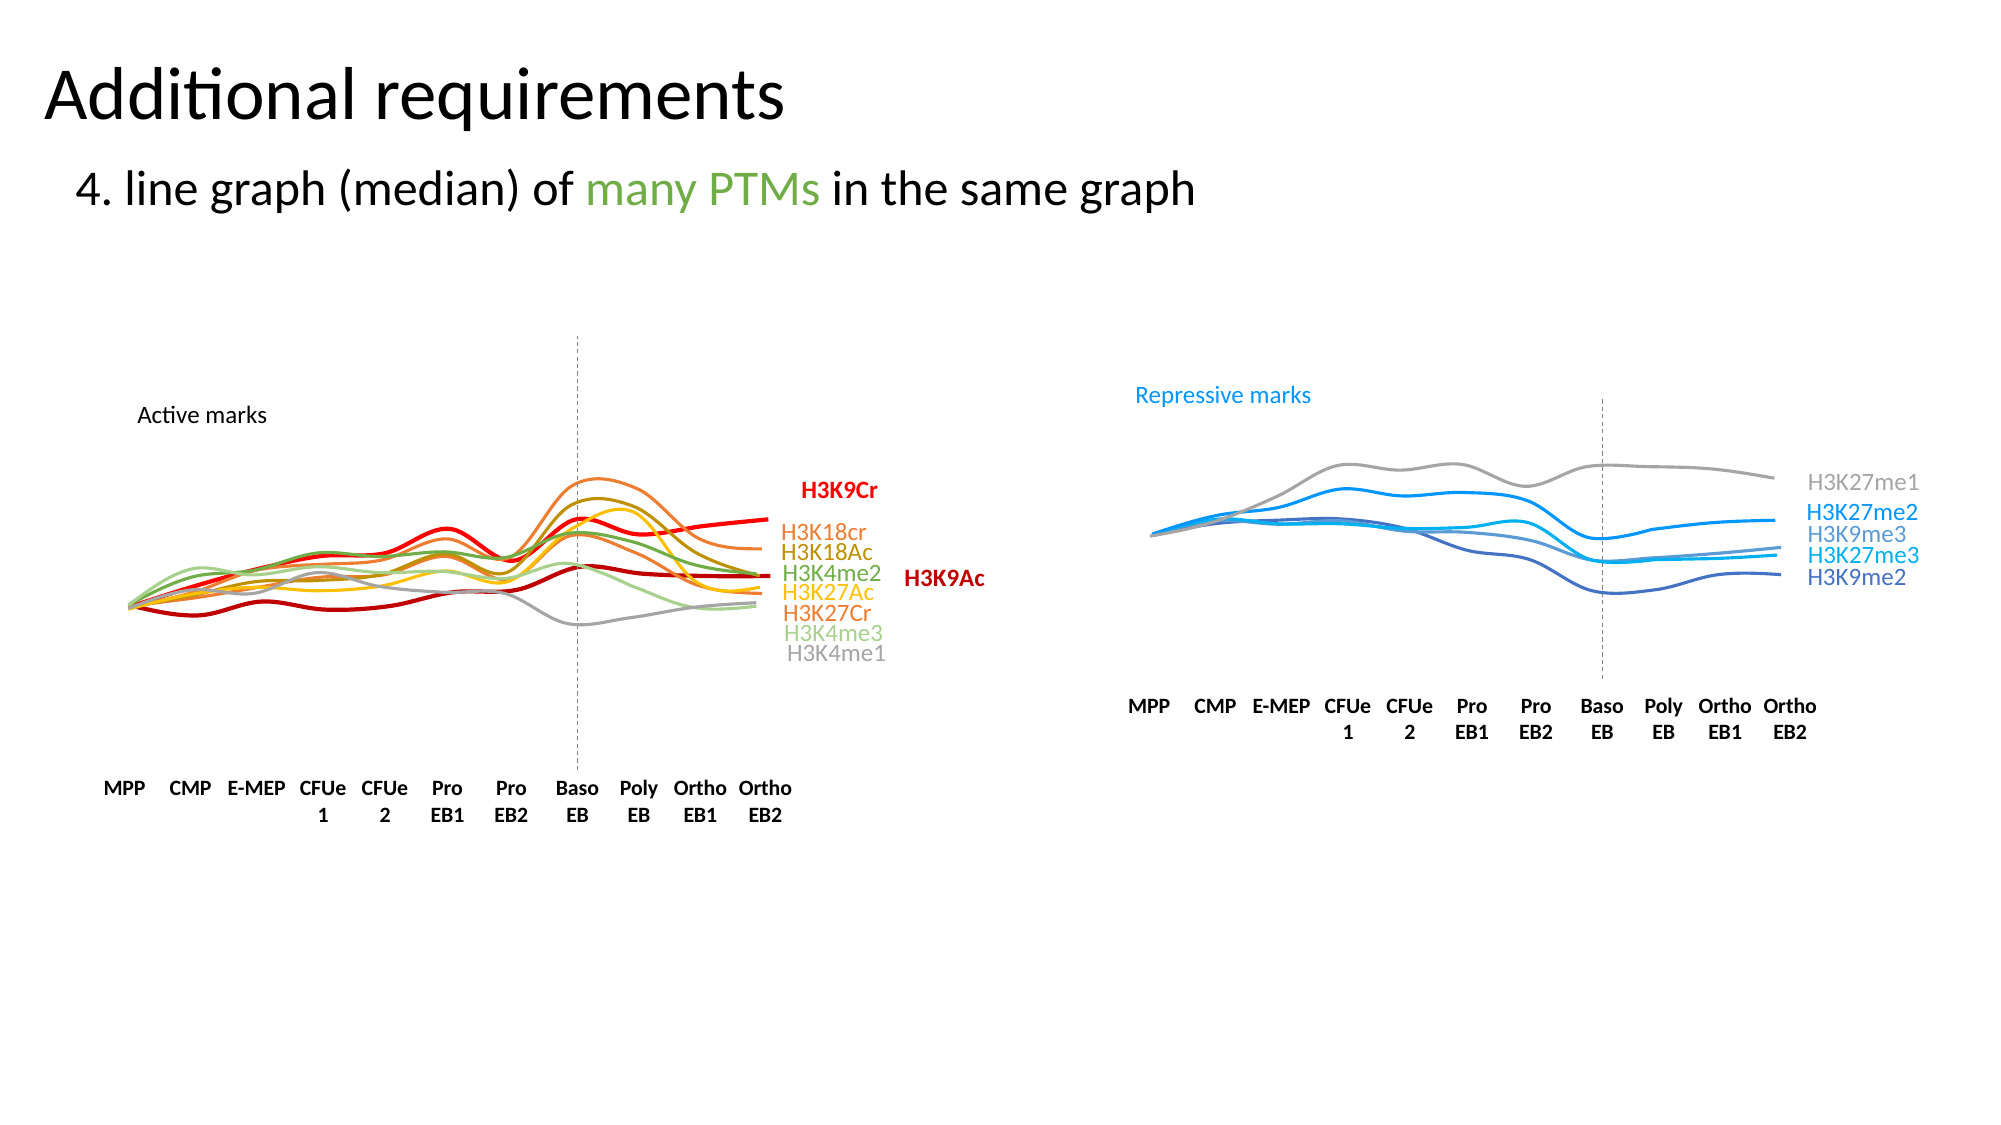

# Additional requirements
4. line graph (median) of many PTMs in the same graph

Repressive marks
Active marks
H3K27me1

H3K9Cr

H3K18cr
H3K27me2

H3K18Ac

H3K27Ac
H3K9me3

H3K9me2

H3K27me3

H3K4me2

H3K27Cr
H3K9Ac

H3K4me3

H3K4me1
Ortho
EB2
Baso
EB
Poly
EB
Ortho
EB1
CFUe
2
Pro
EB1
Pro
EB2
CFUe
1
MPP
CMP
E-MEP
Ortho
EB2
Baso
EB
Poly
EB
Ortho
EB1
CFUe
2
Pro
EB1
Pro
EB2
CFUe
1
MPP
CMP
E-MEP